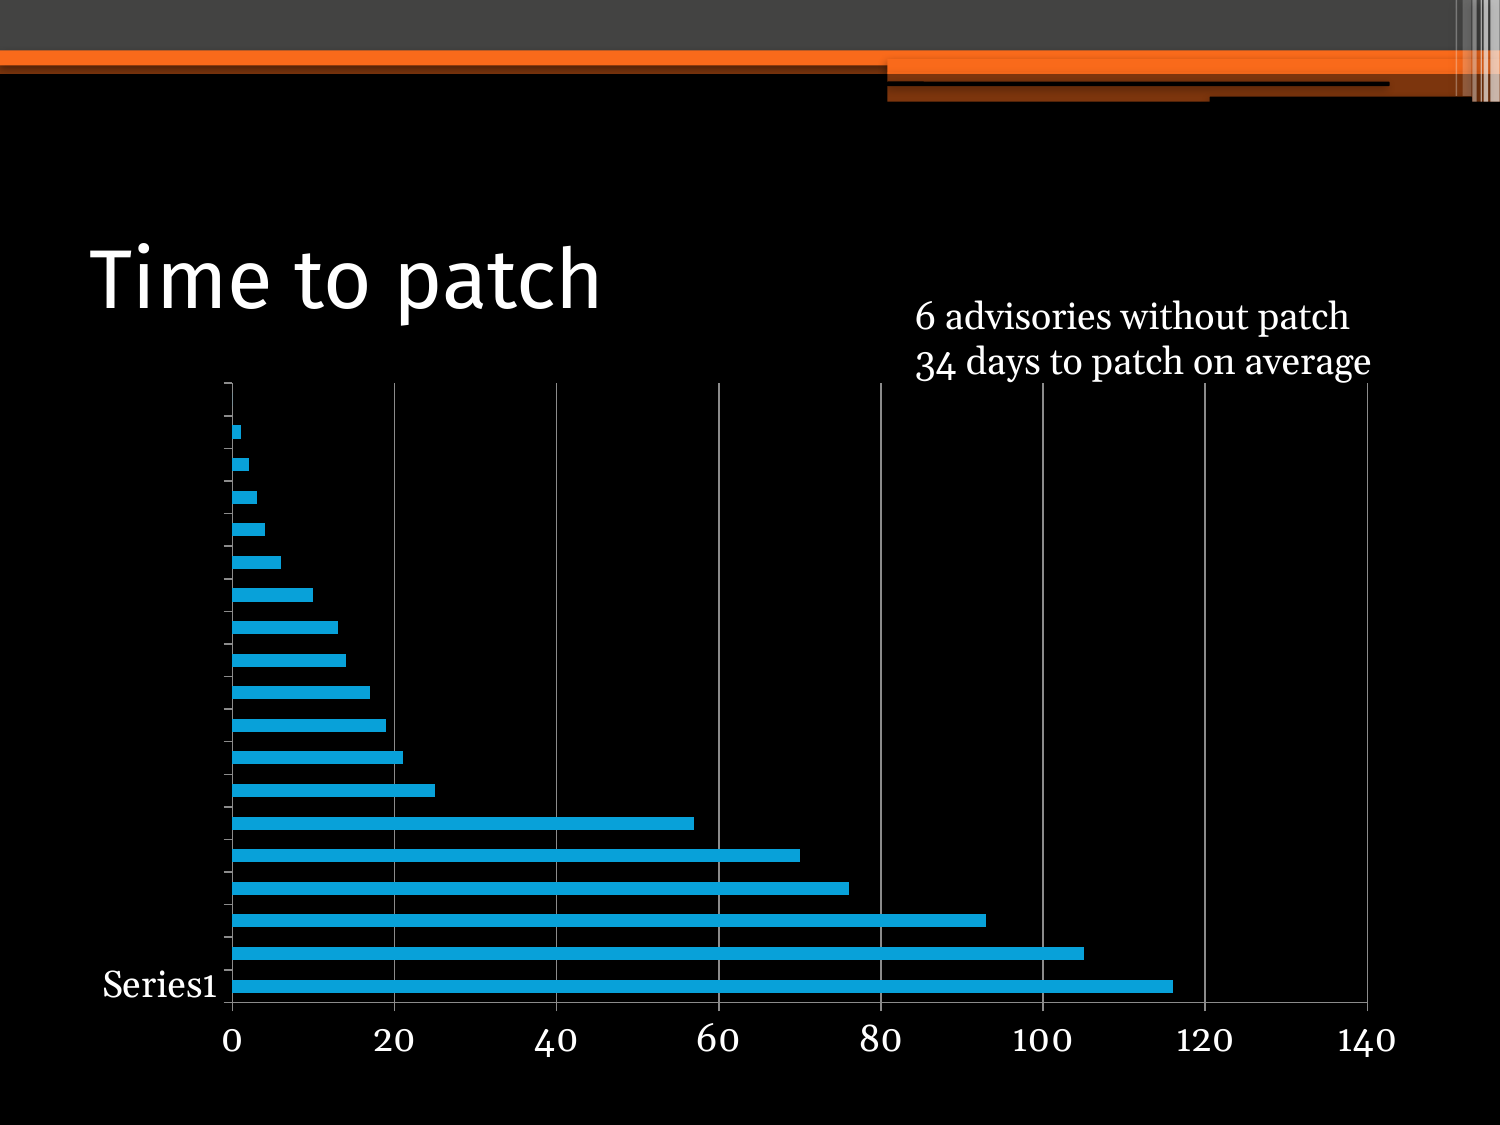

# Time to patch
6 advisories without patch
34 days to patch on average

### Chart

| Category | Time to patch |
|---|---|
|  | 116.0 |
|  | 105.0 |
|  | 93.0 |
|  | 76.0 |
|  | 70.0 |
|  | 57.0 |
|  | 25.0 |
|  | 21.0 |
|  | 19.0 |
|  | 17.0 |
|  | 14.0 |
|  | 13.0 |
|  | 10.0 |
|  | 6.0 |
|  | 4.0 |
|  | 3.0 |
|  | 2.0 |
|  | 1.0 |
|  | 0.0 |